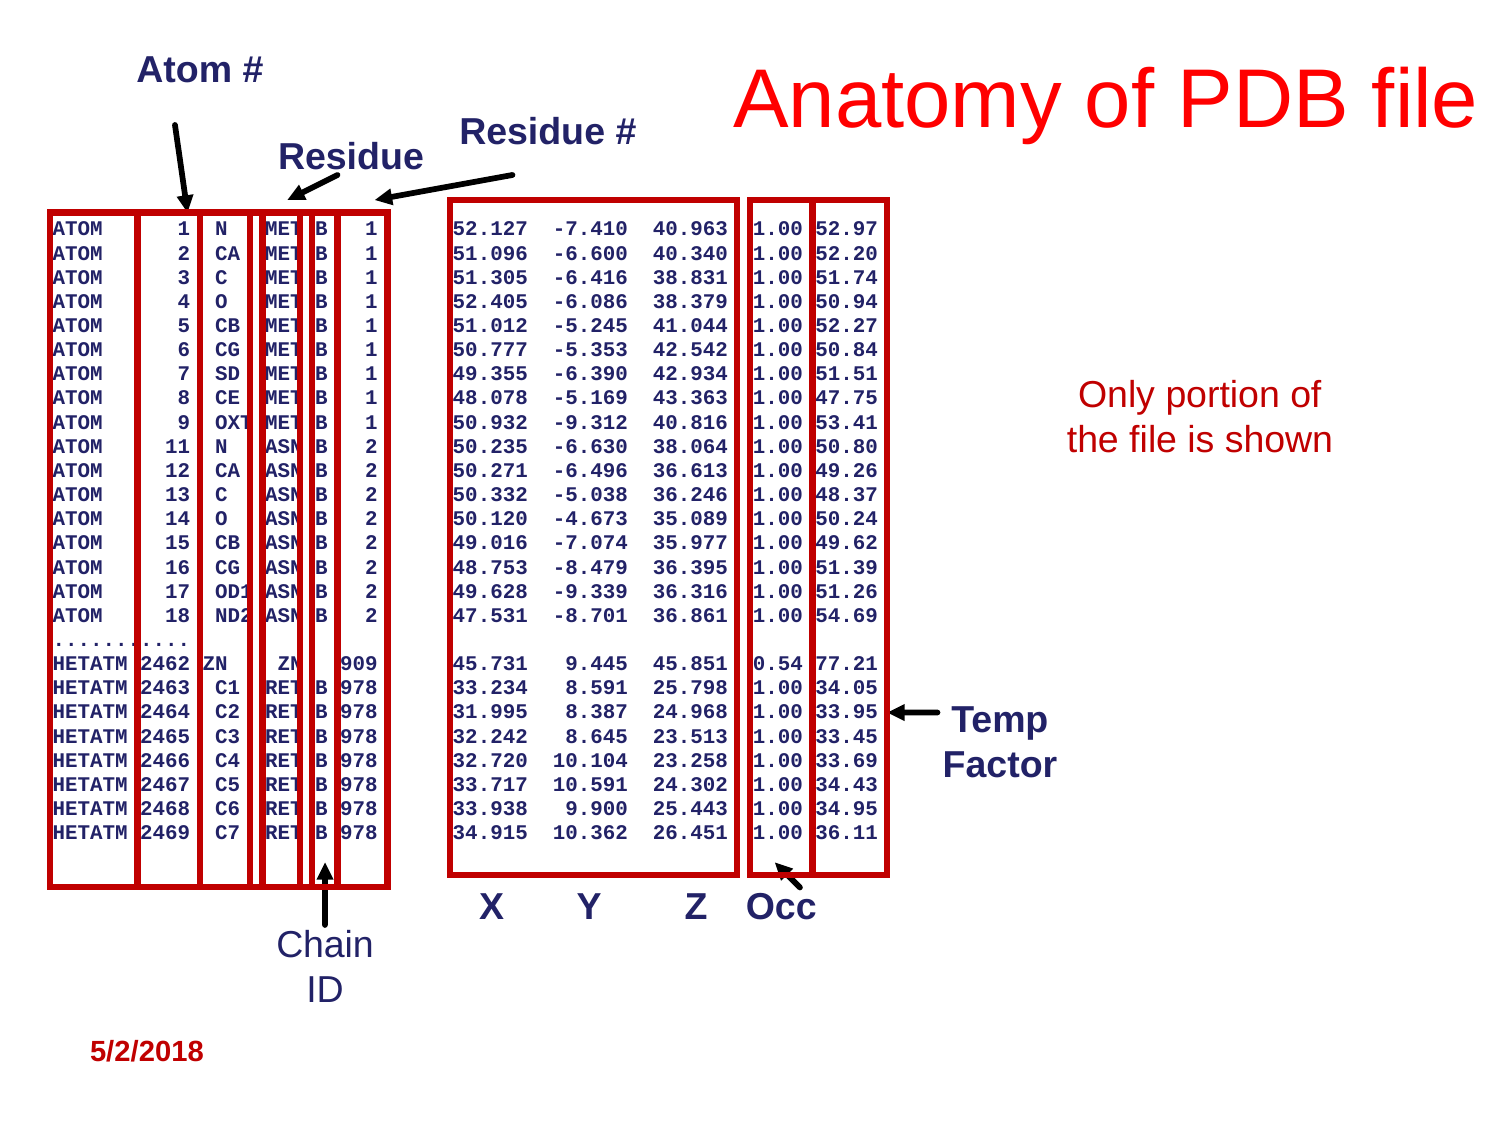

Anatomy of PDB file
Atom #
Residue #

Residue

ATOM      1  N   MET B   1      52.127  -7.410  40.963  1.00 52.97
ATOM      2  CA  MET B   1      51.096  -6.600  40.340  1.00 52.20
ATOM      3  C   MET B   1      51.305  -6.416  38.831  1.00 51.74
ATOM      4  O   MET B   1      52.405  -6.086  38.379  1.00 50.94
ATOM      5  CB  MET B   1      51.012  -5.245  41.044  1.00 52.27
ATOM      6  CG  MET B   1      50.777  -5.353  42.542  1.00 50.84
ATOM      7  SD  MET B   1      49.355  -6.390  42.934  1.00 51.51
ATOM      8  CE  MET B   1      48.078  -5.169  43.363  1.00 47.75
ATOM      9  OXT MET B   1      50.932  -9.312  40.816  1.00 53.41
ATOM     11  N   ASN B   2      50.235  -6.630  38.064  1.00 50.80
ATOM     12  CA  ASN B   2      50.271  -6.496  36.613  1.00 49.26
ATOM     13  C   ASN B   2      50.332  -5.038  36.246  1.00 48.37
ATOM     14  O   ASN B   2      50.120  -4.673  35.089  1.00 50.24
ATOM     15  CB  ASN B   2      49.016  -7.074  35.977  1.00 49.62
ATOM     16  CG  ASN B   2      48.753  -8.479  36.395  1.00 51.39
ATOM     17  OD1 ASN B   2      49.628  -9.339  36.316  1.00 51.26
ATOM     18  ND2 ASN B   2      47.531  -8.701  36.861  1.00 54.69
...........
HETATM 2462 ZN    ZN   909      45.731   9.445  45.851  0.54 77.21
HETATM 2463  C1  RET B 978      33.234   8.591  25.798  1.00 34.05
HETATM 2464  C2  RET B 978      31.995   8.387  24.968  1.00 33.95
HETATM 2465  C3  RET B 978      32.242   8.645  23.513  1.00 33.45
HETATM 2466  C4  RET B 978      32.720  10.104  23.258  1.00 33.69
HETATM 2467  C5  RET B 978      33.717  10.591  24.302  1.00 34.43
HETATM 2468  C6  RET B 978      33.938   9.900  25.443  1.00 34.95
HETATM 2469  C7  RET B 978      34.915  10.362  26.451  1.00 36.11

Only portion of the file is shown
Temp Factor

X       Y        Z
Occ
Chain ID
5/2/2018
Dr. S. Ravichandran
33